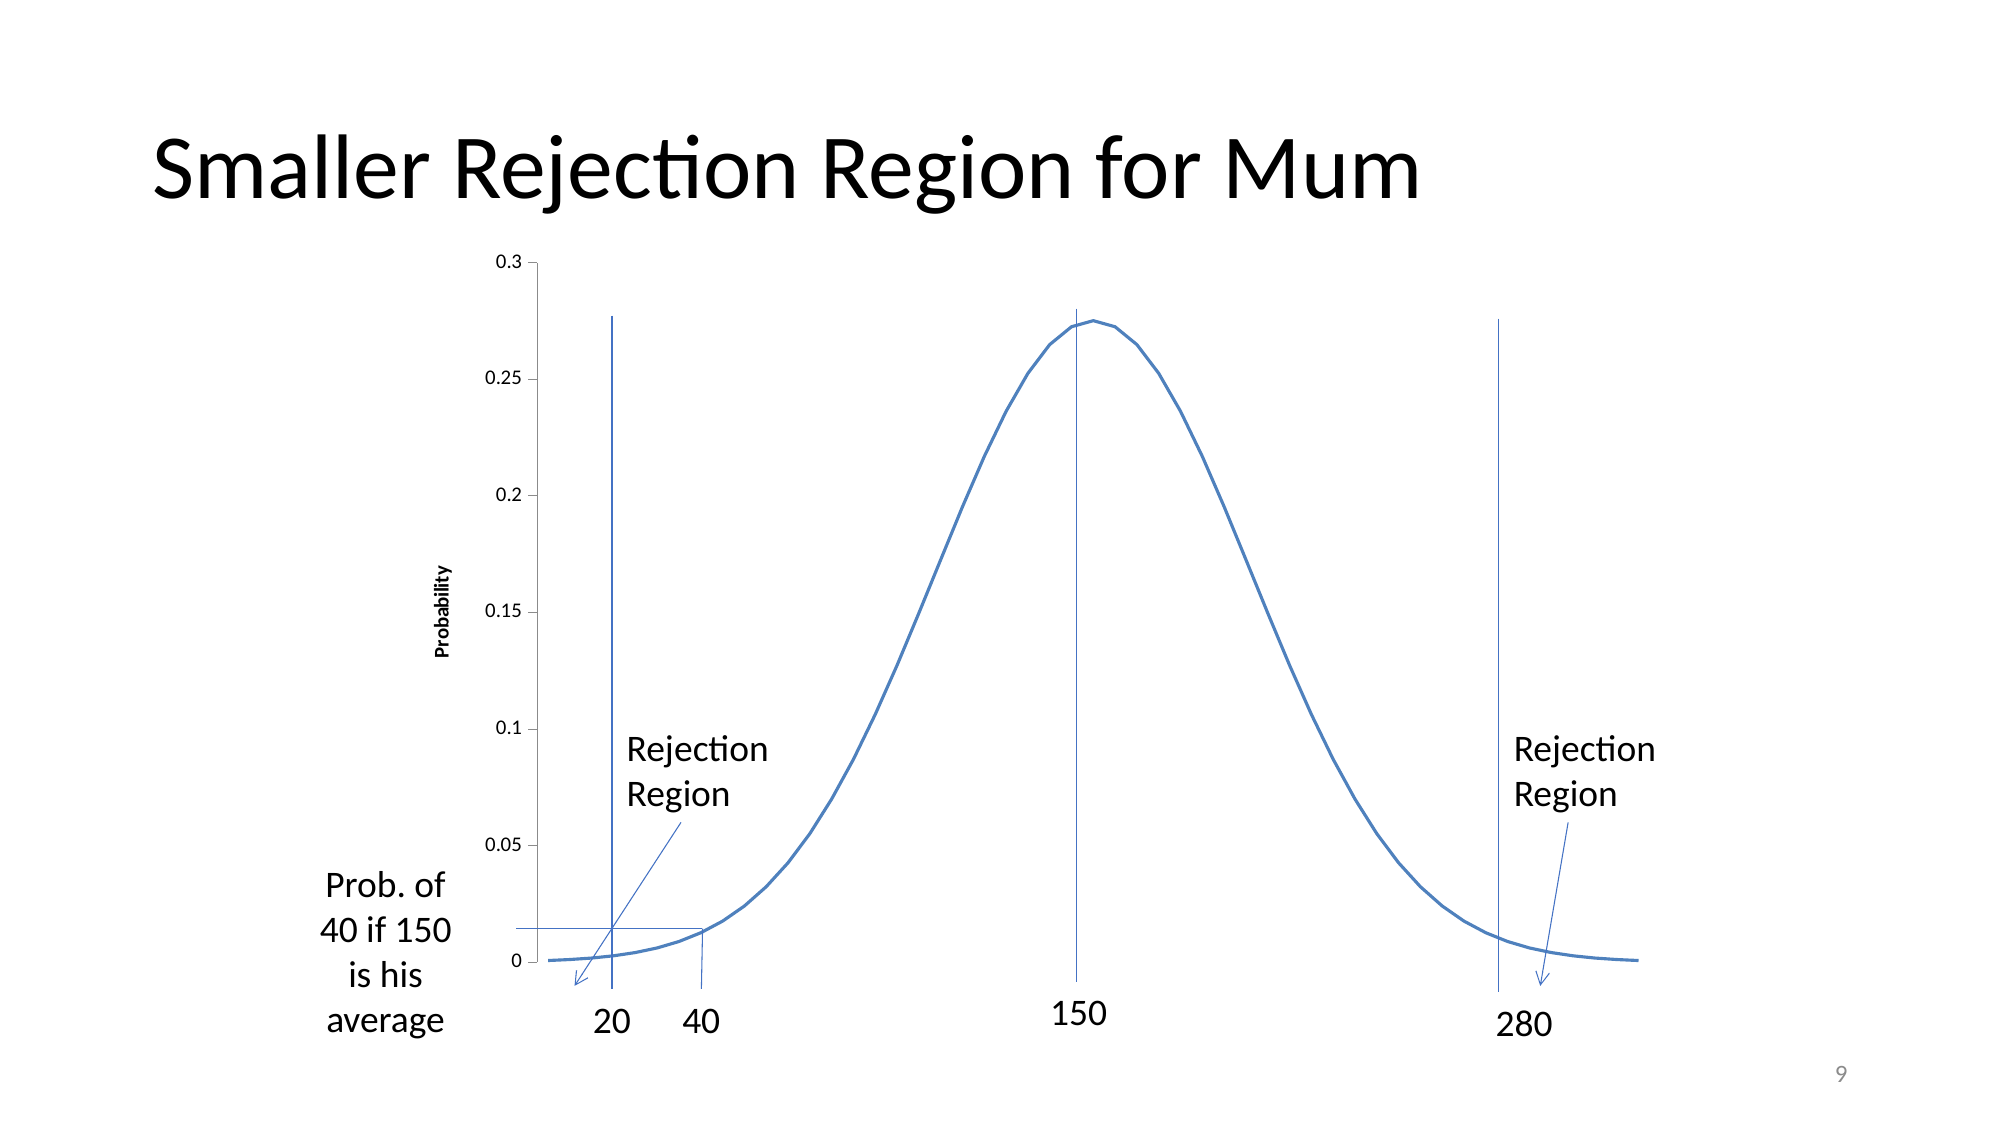

# Smaller Rejection Region for Mum

### Chart

| Category |  |
|---|---|
150
20
280
Rejection Region
Rejection Region
Prob. of 40 if 150 is his average
40
9